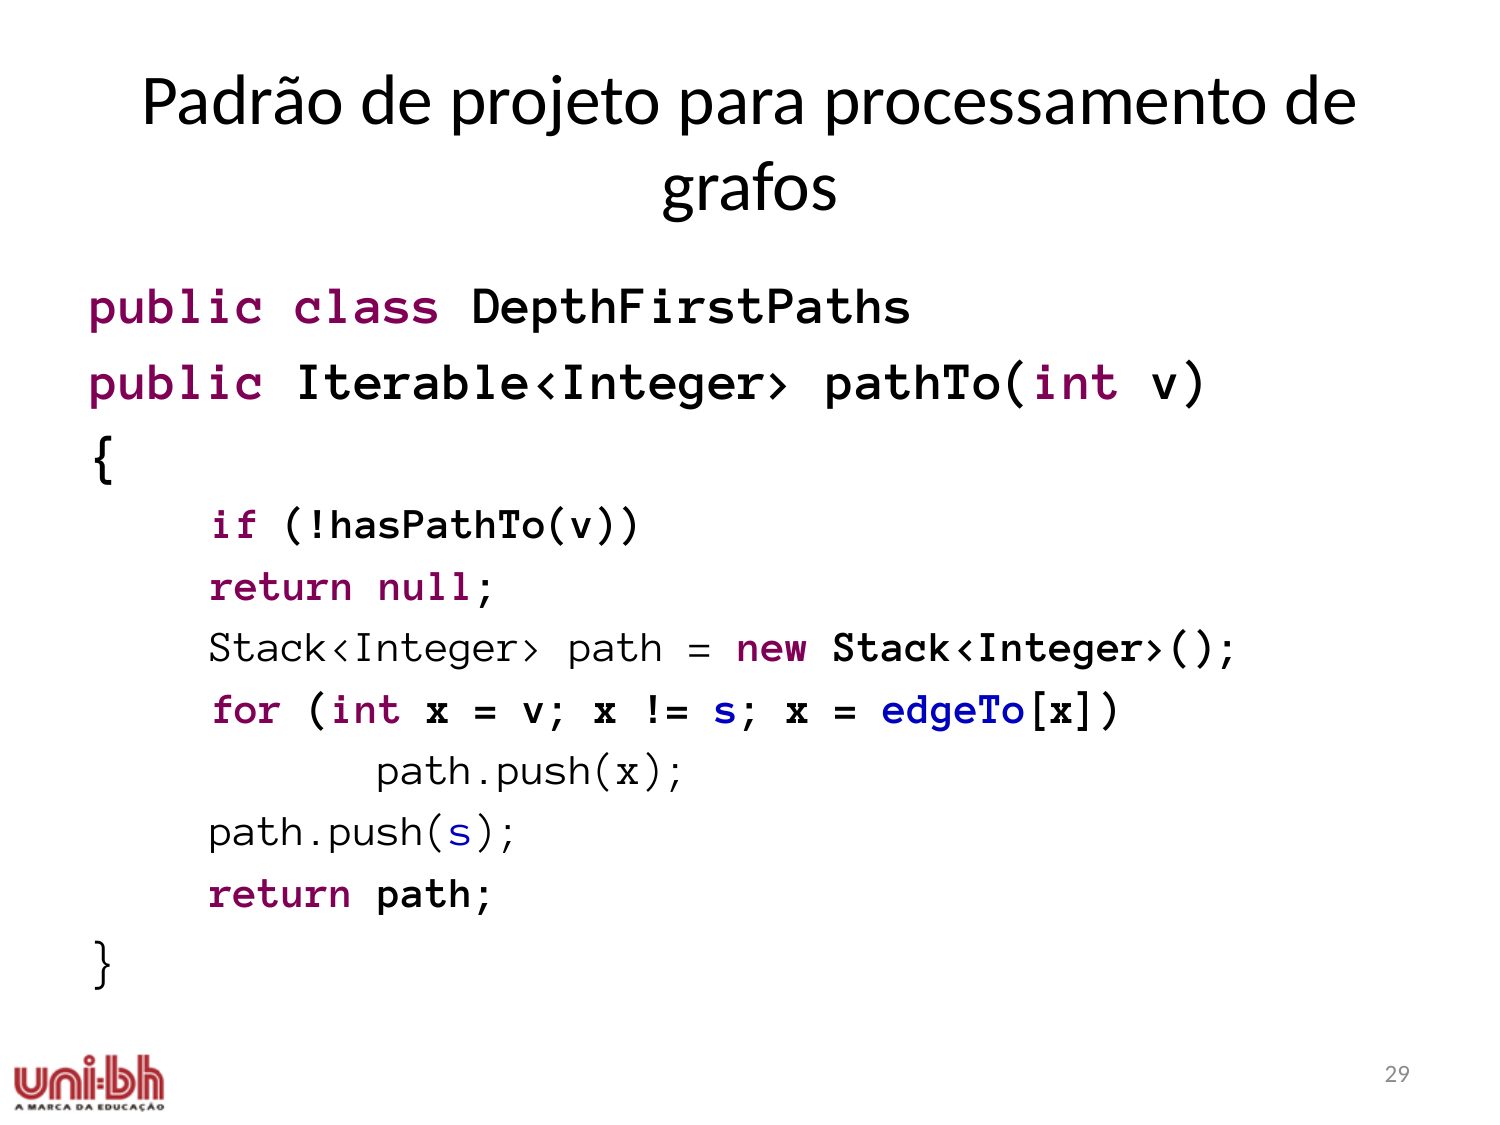

# Padrão de projeto para processamento de grafos
public class DepthFirstPaths
public Iterable<Integer> pathTo(int v)
{
	if (!hasPathTo(v))
		return null;
     Stack<Integer> path = new Stack<Integer>();
	for (int x = v; x != s; x = edgeTo[x])
            path.push(x);
     path.push(s);
     return path;
}
29